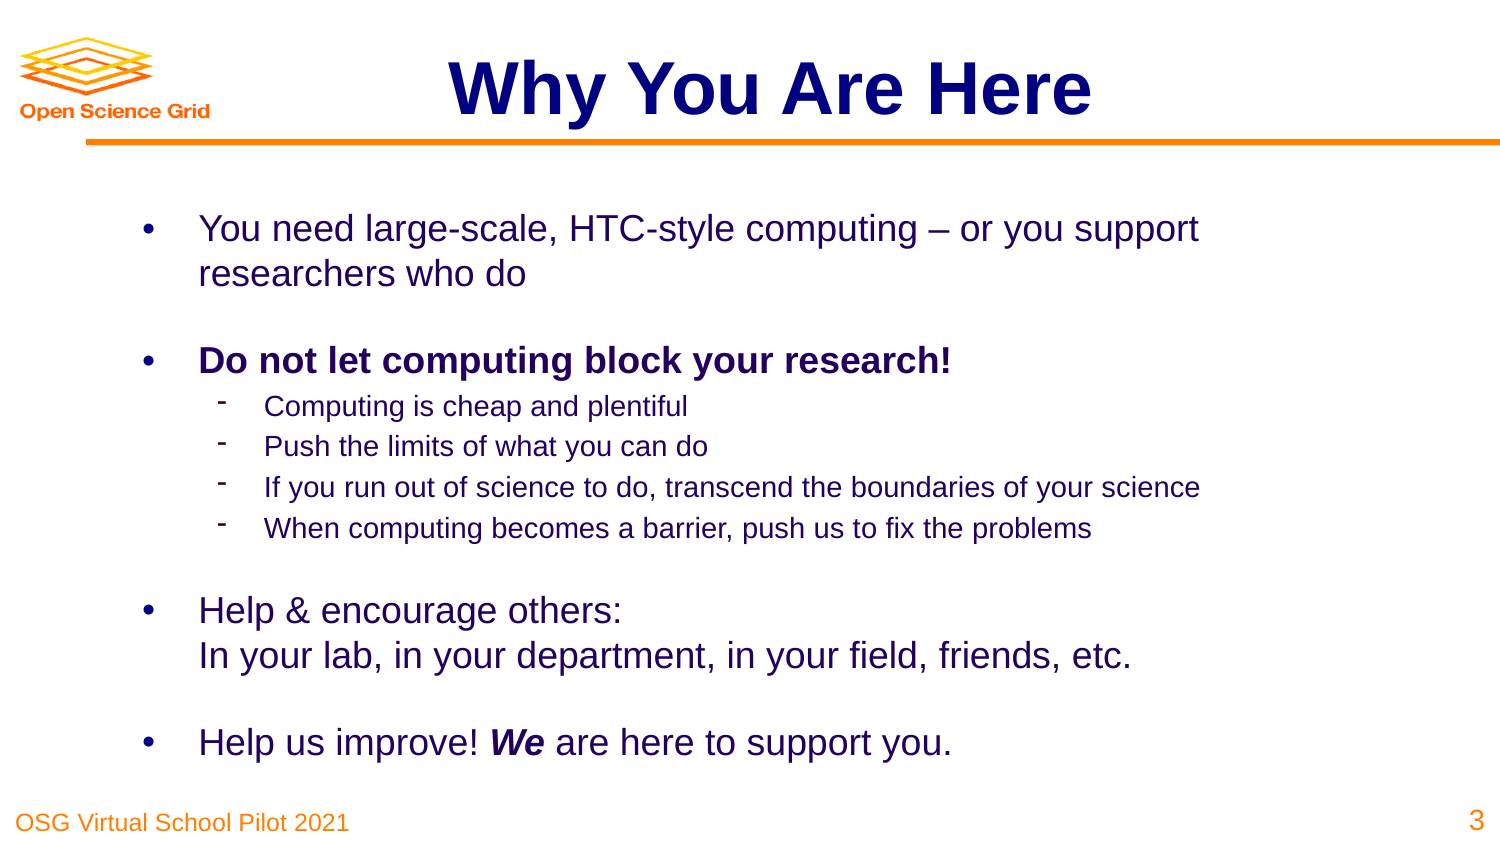

# Why You Are Here
You need large-scale, HTC-style computing – or you support researchers who do
Do not let computing block your research!
Computing is cheap and plentiful
Push the limits of what you can do
If you run out of science to do, transcend the boundaries of your science
When computing becomes a barrier, push us to fix the problems
Help & encourage others:
In your lab, in your department, in your field, friends, etc.
Help us improve! We are here to support you.
3